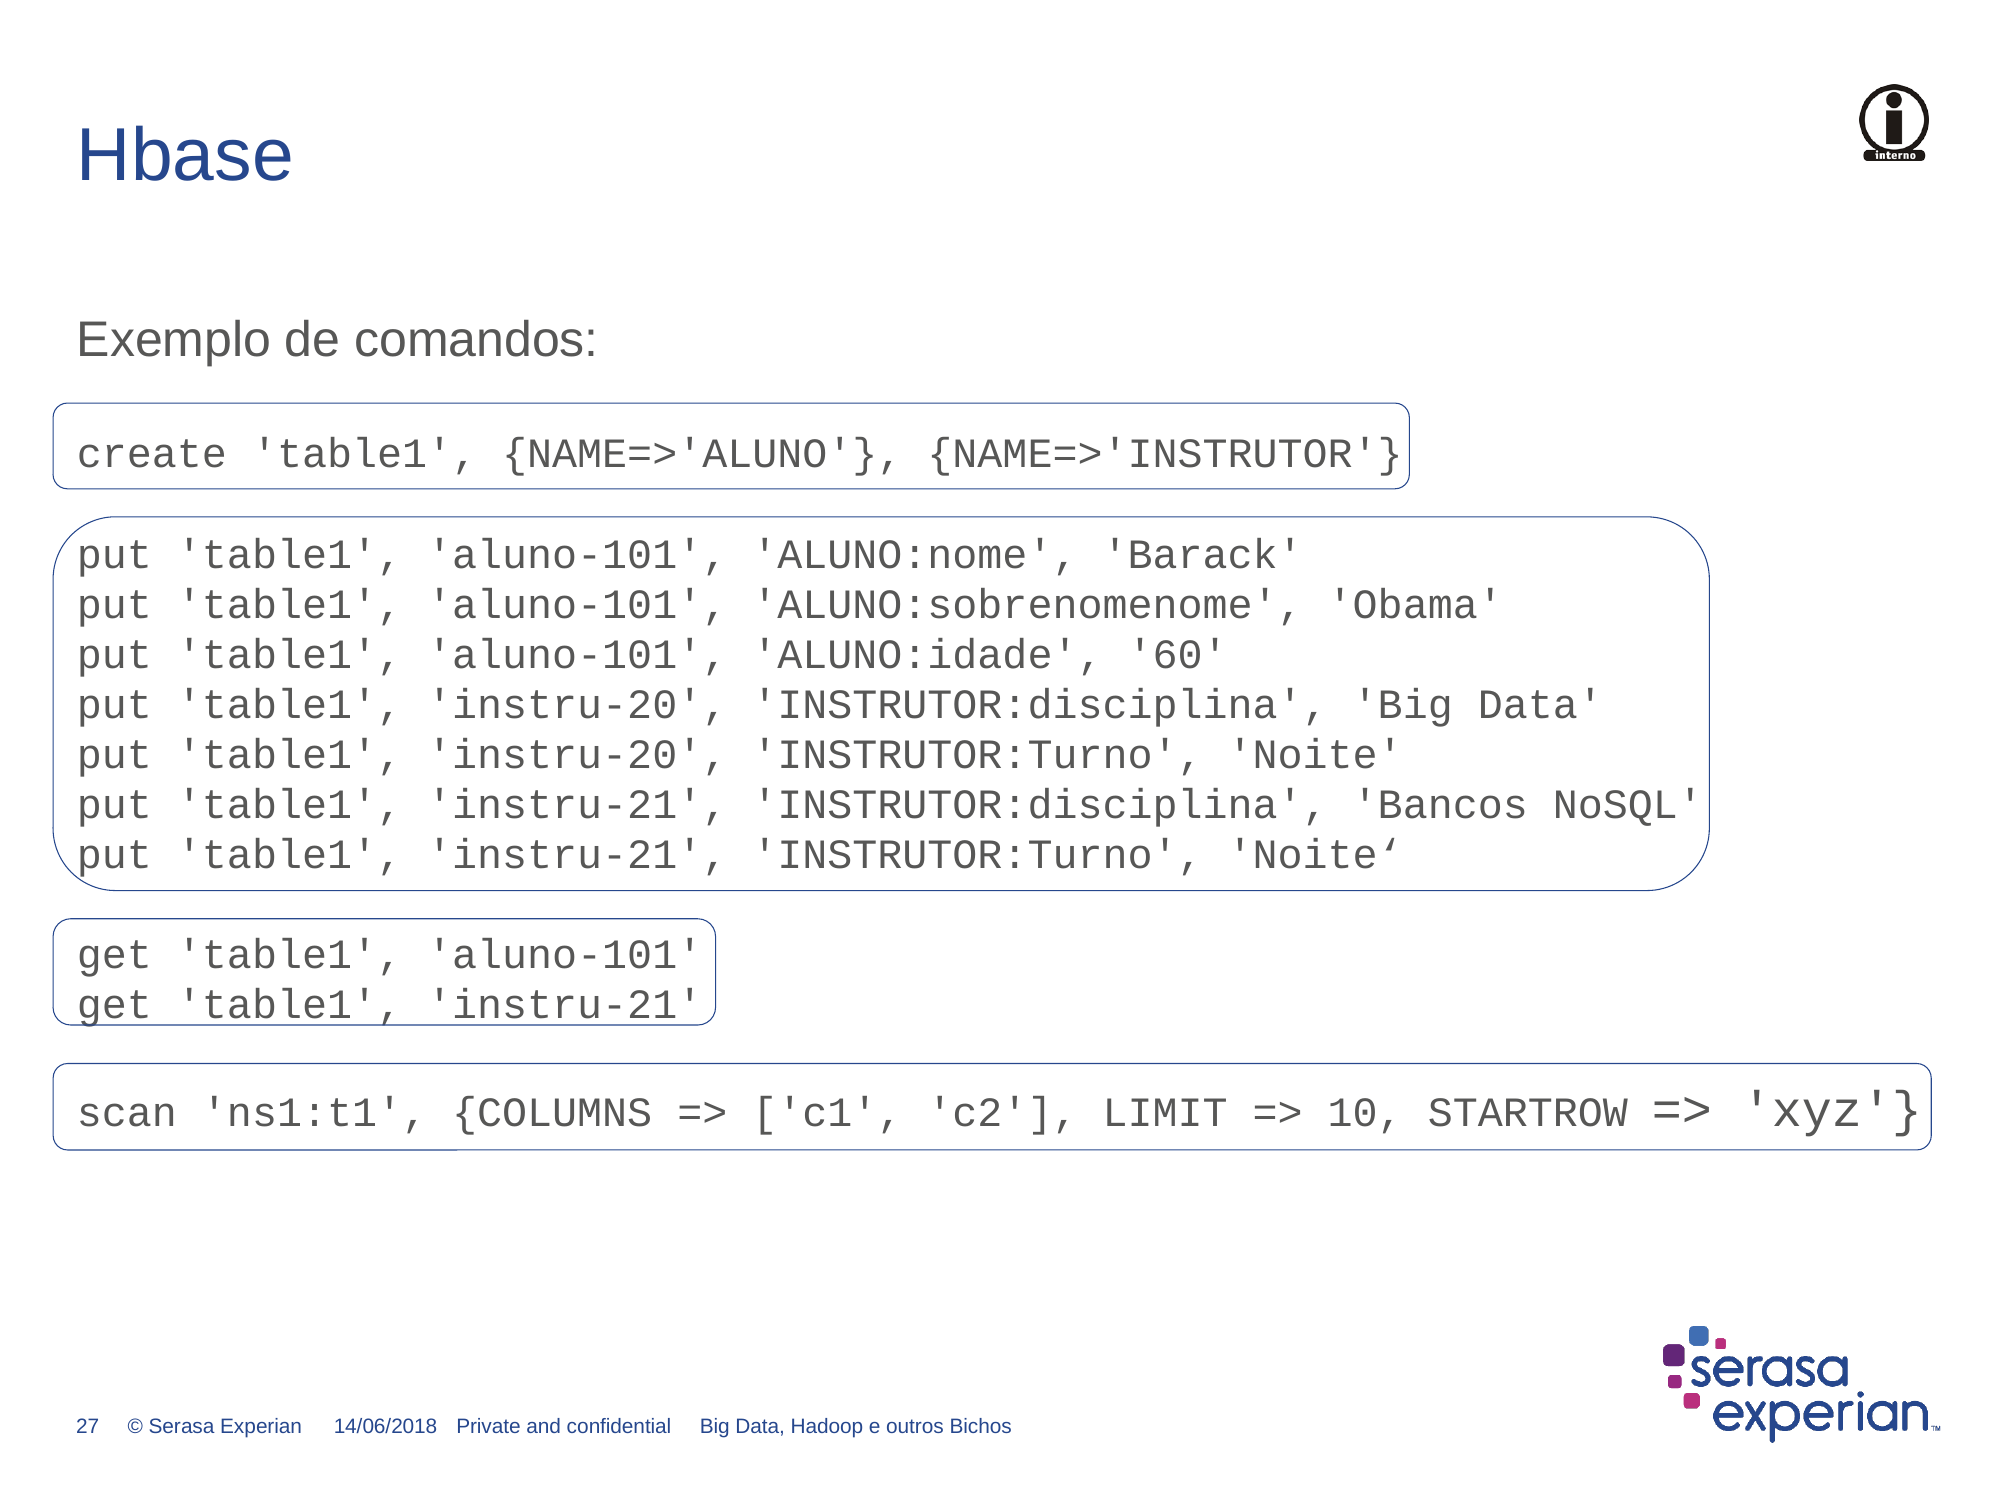

# Hbase
Exemplo de comandos:

create 'table1', {NAME=>'ALUNO'}, {NAME=>'INSTRUTOR'}

put 'table1', 'aluno-101', 'ALUNO:nome', 'Barack'
put 'table1', 'aluno-101', 'ALUNO:sobrenomenome', 'Obama'
put 'table1', 'aluno-101', 'ALUNO:idade', '60'
put 'table1', 'instru-20', 'INSTRUTOR:disciplina', 'Big Data'
put 'table1', 'instru-20', 'INSTRUTOR:Turno', 'Noite'
put 'table1', 'instru-21', 'INSTRUTOR:disciplina', 'Bancos NoSQL'
put 'table1', 'instru-21', 'INSTRUTOR:Turno', 'Noite‘

get 'table1', 'aluno-101'
get 'table1', 'instru-21'

scan 'ns1:t1', {COLUMNS => ['c1', 'c2'], LIMIT => 10, STARTROW => 'xyz'}

14/06/2018
Private and confidential     Big Data, Hadoop e outros Bichos